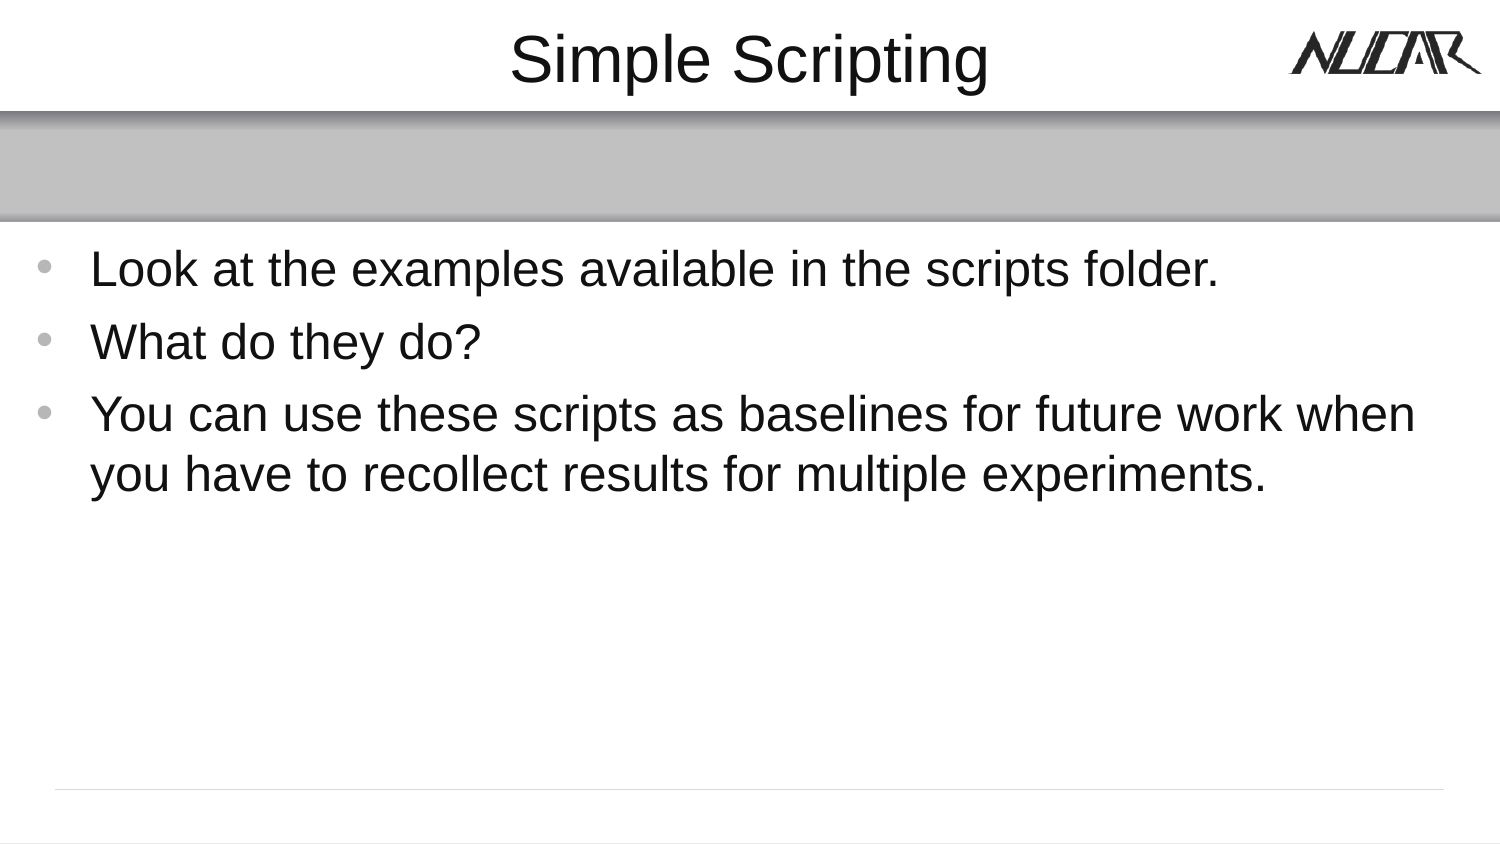

# Simple Scripting
Look at the examples available in the scripts folder.
What do they do?
You can use these scripts as baselines for future work when you have to recollect results for multiple experiments.